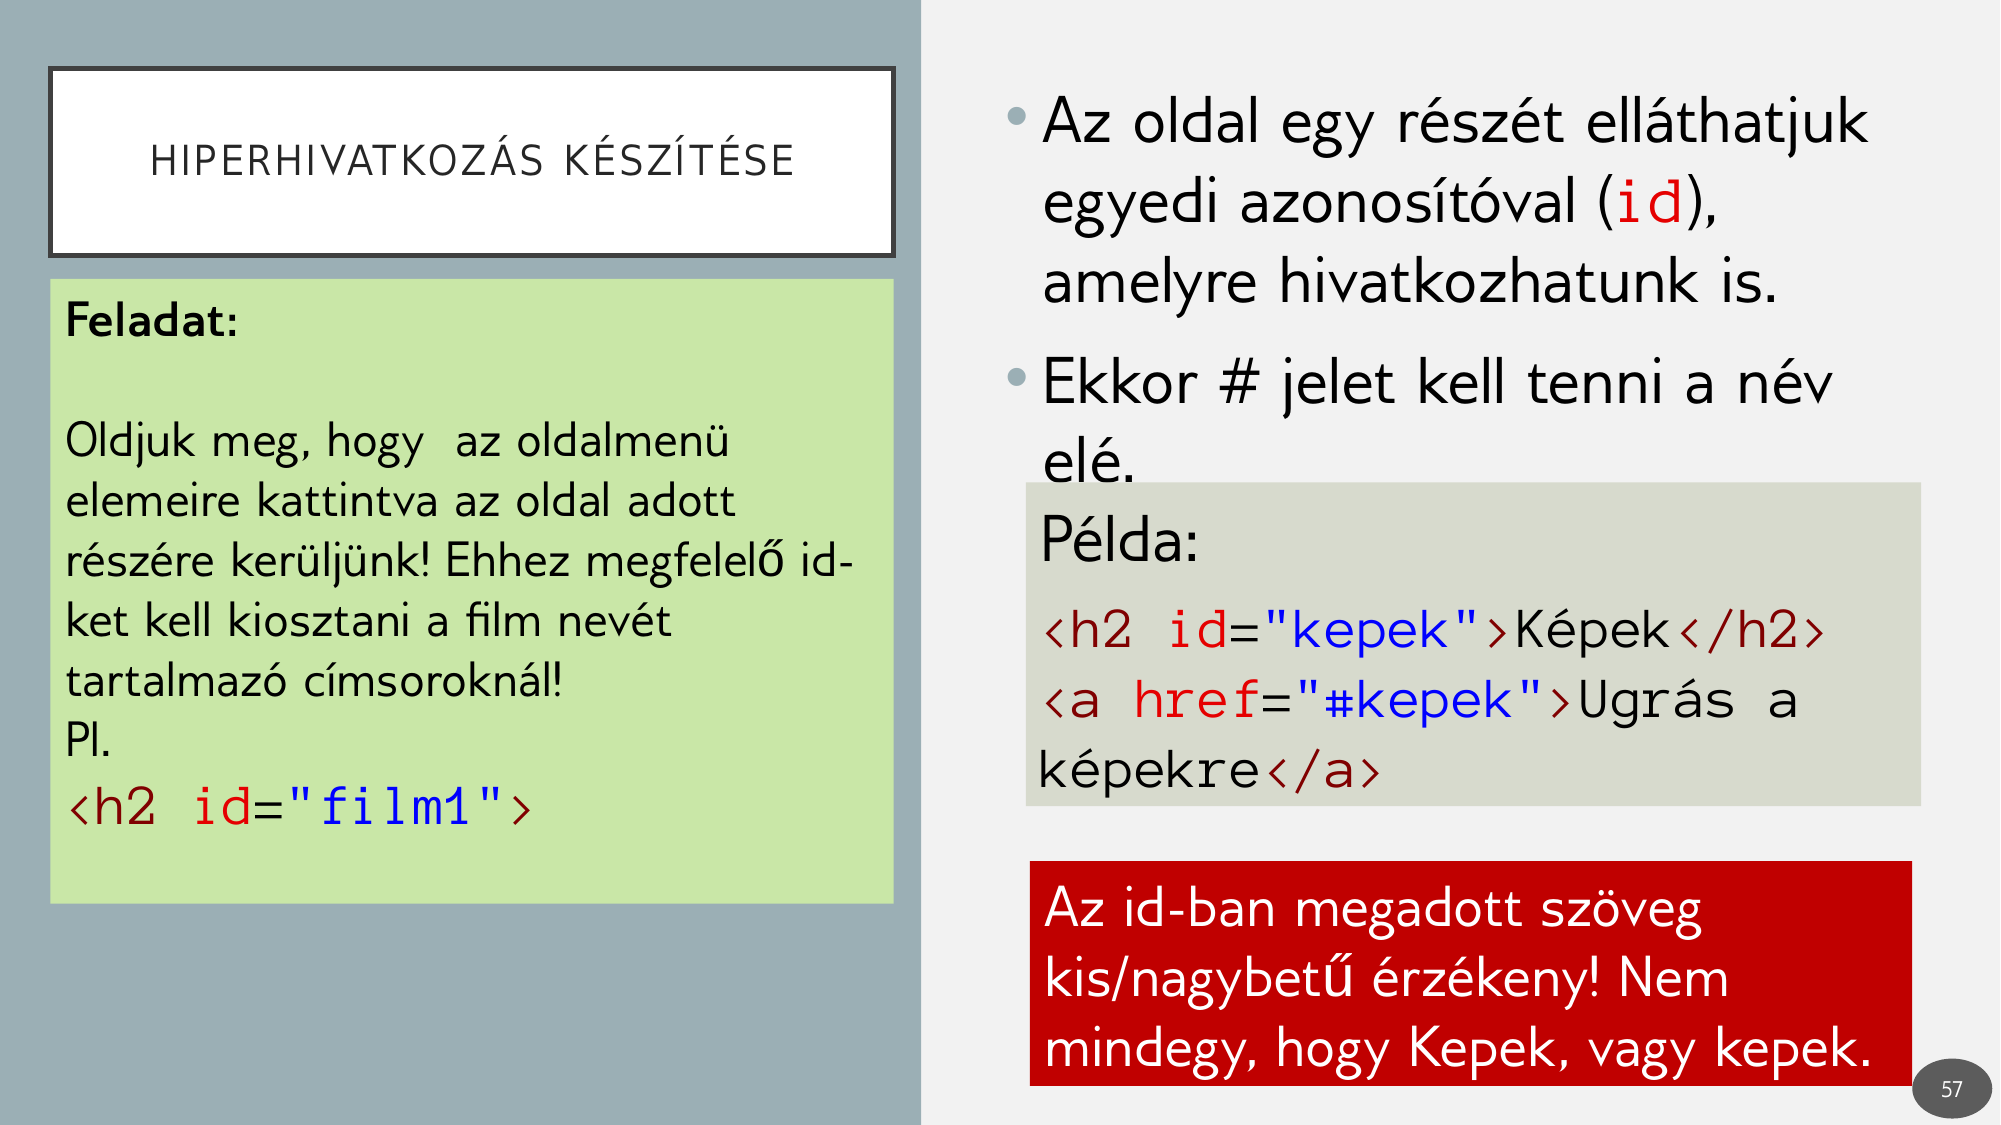

# Hiperhivatkozás készítése
Az oldal egy részét elláthatjuk egyedi azonosítóval (id), amelyre hivatkozhatunk is.
Ekkor # jelet kell tenni a név elé.
Feladat:

Oldjuk meg, hogy  az oldalmenü elemeire kattintva az oldal adott részére kerüljünk! Ehhez megfelelő id-ket kell kiosztani a film nevét tartalmazó címsoroknál!
Pl.
<h2 id="film1">

Példa:
<h2 id="kepek">Képek</h2>
<a href="#kepek">Ugrás a képekre</a>
Az id-ban megadott szöveg kis/nagybetű érzékeny! Nem mindegy, hogy Kepek, vagy kepek.
57